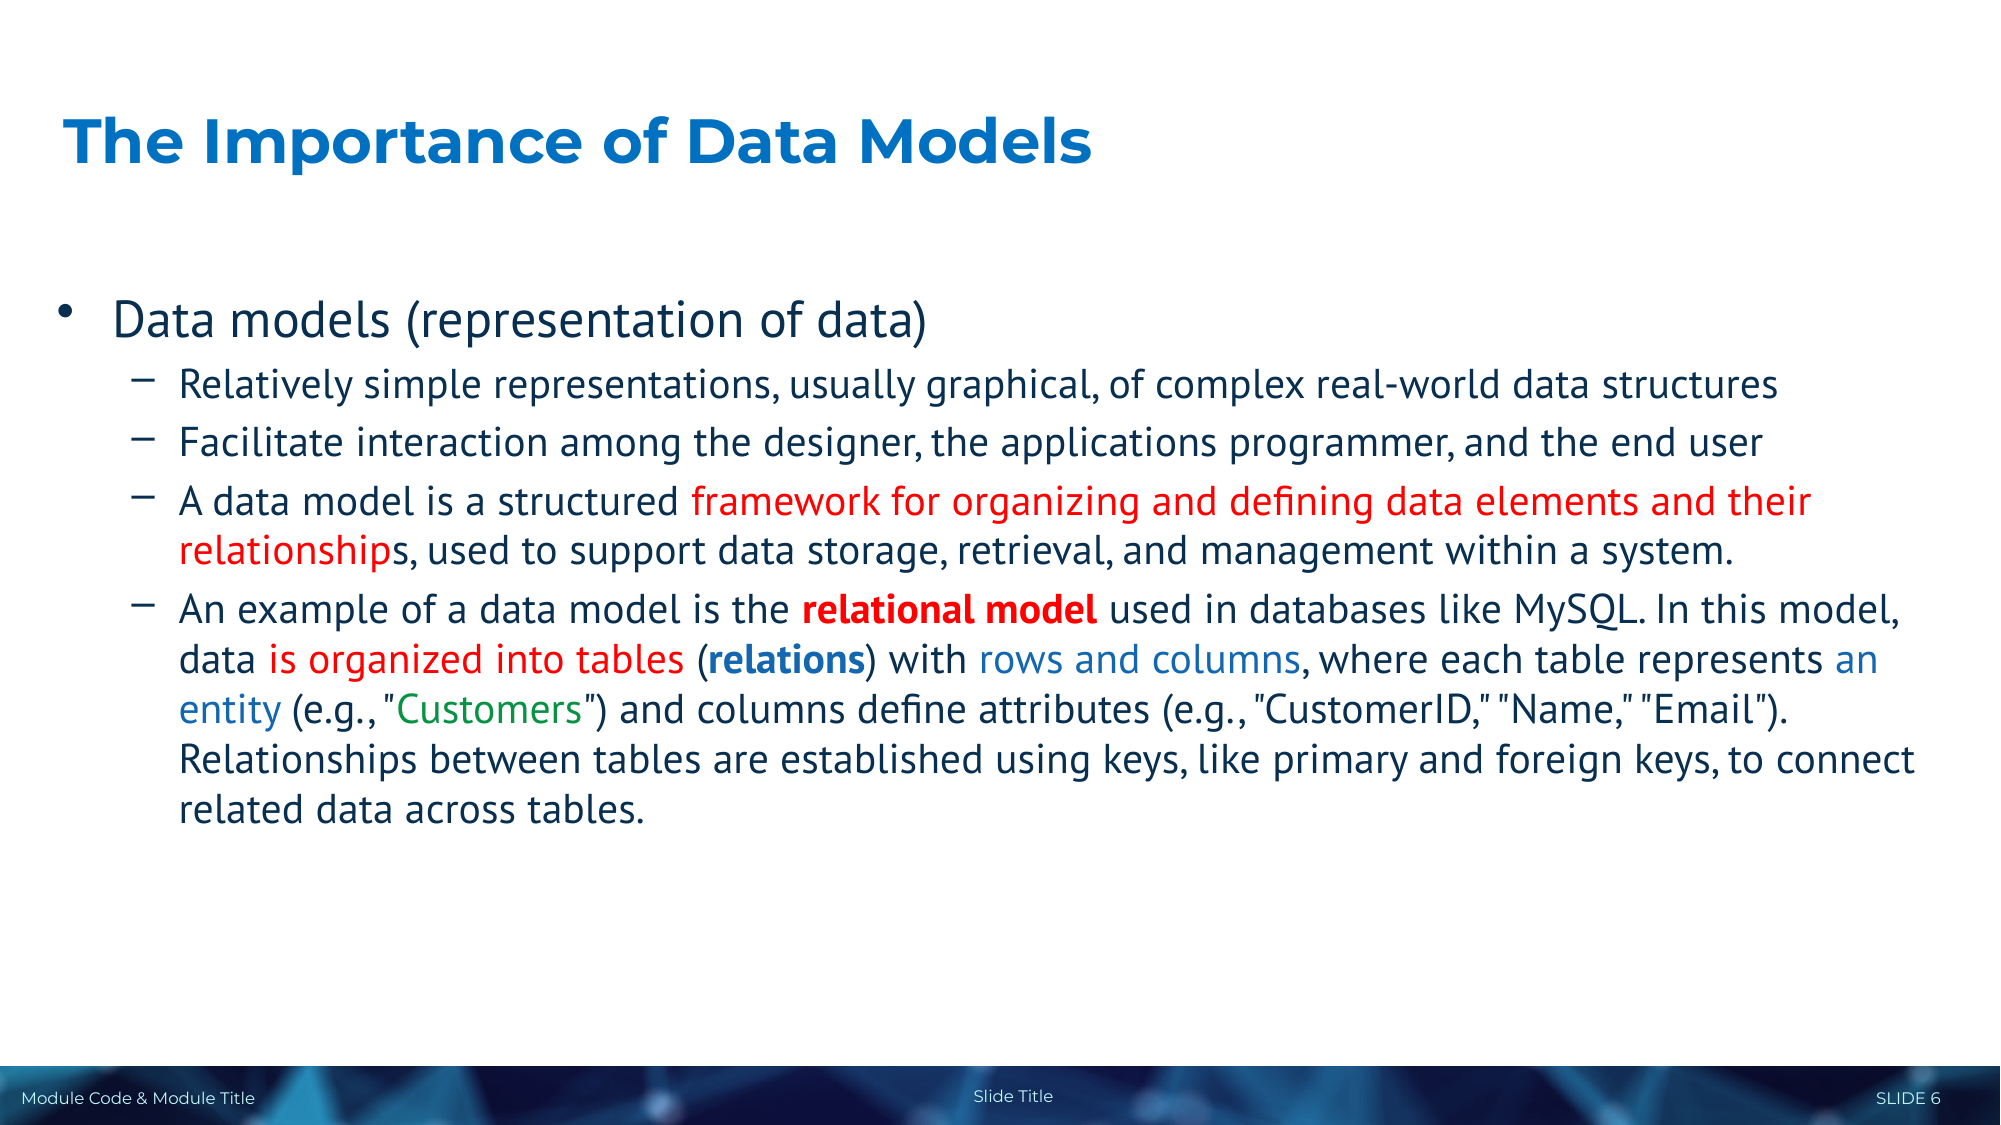

# The Importance of Data Models
Data models (representation of data)
Relatively simple representations, usually graphical, of complex real-world data structures
Facilitate interaction among the designer, the applications programmer, and the end user
A data model is a structured framework for organizing and defining data elements and their relationships, used to support data storage, retrieval, and management within a system.
An example of a data model is the relational model used in databases like MySQL. In this model, data is organized into tables (relations) with rows and columns, where each table represents an entity (e.g., "Customers") and columns define attributes (e.g., "CustomerID," "Name," "Email"). Relationships between tables are established using keys, like primary and foreign keys, to connect related data across tables.